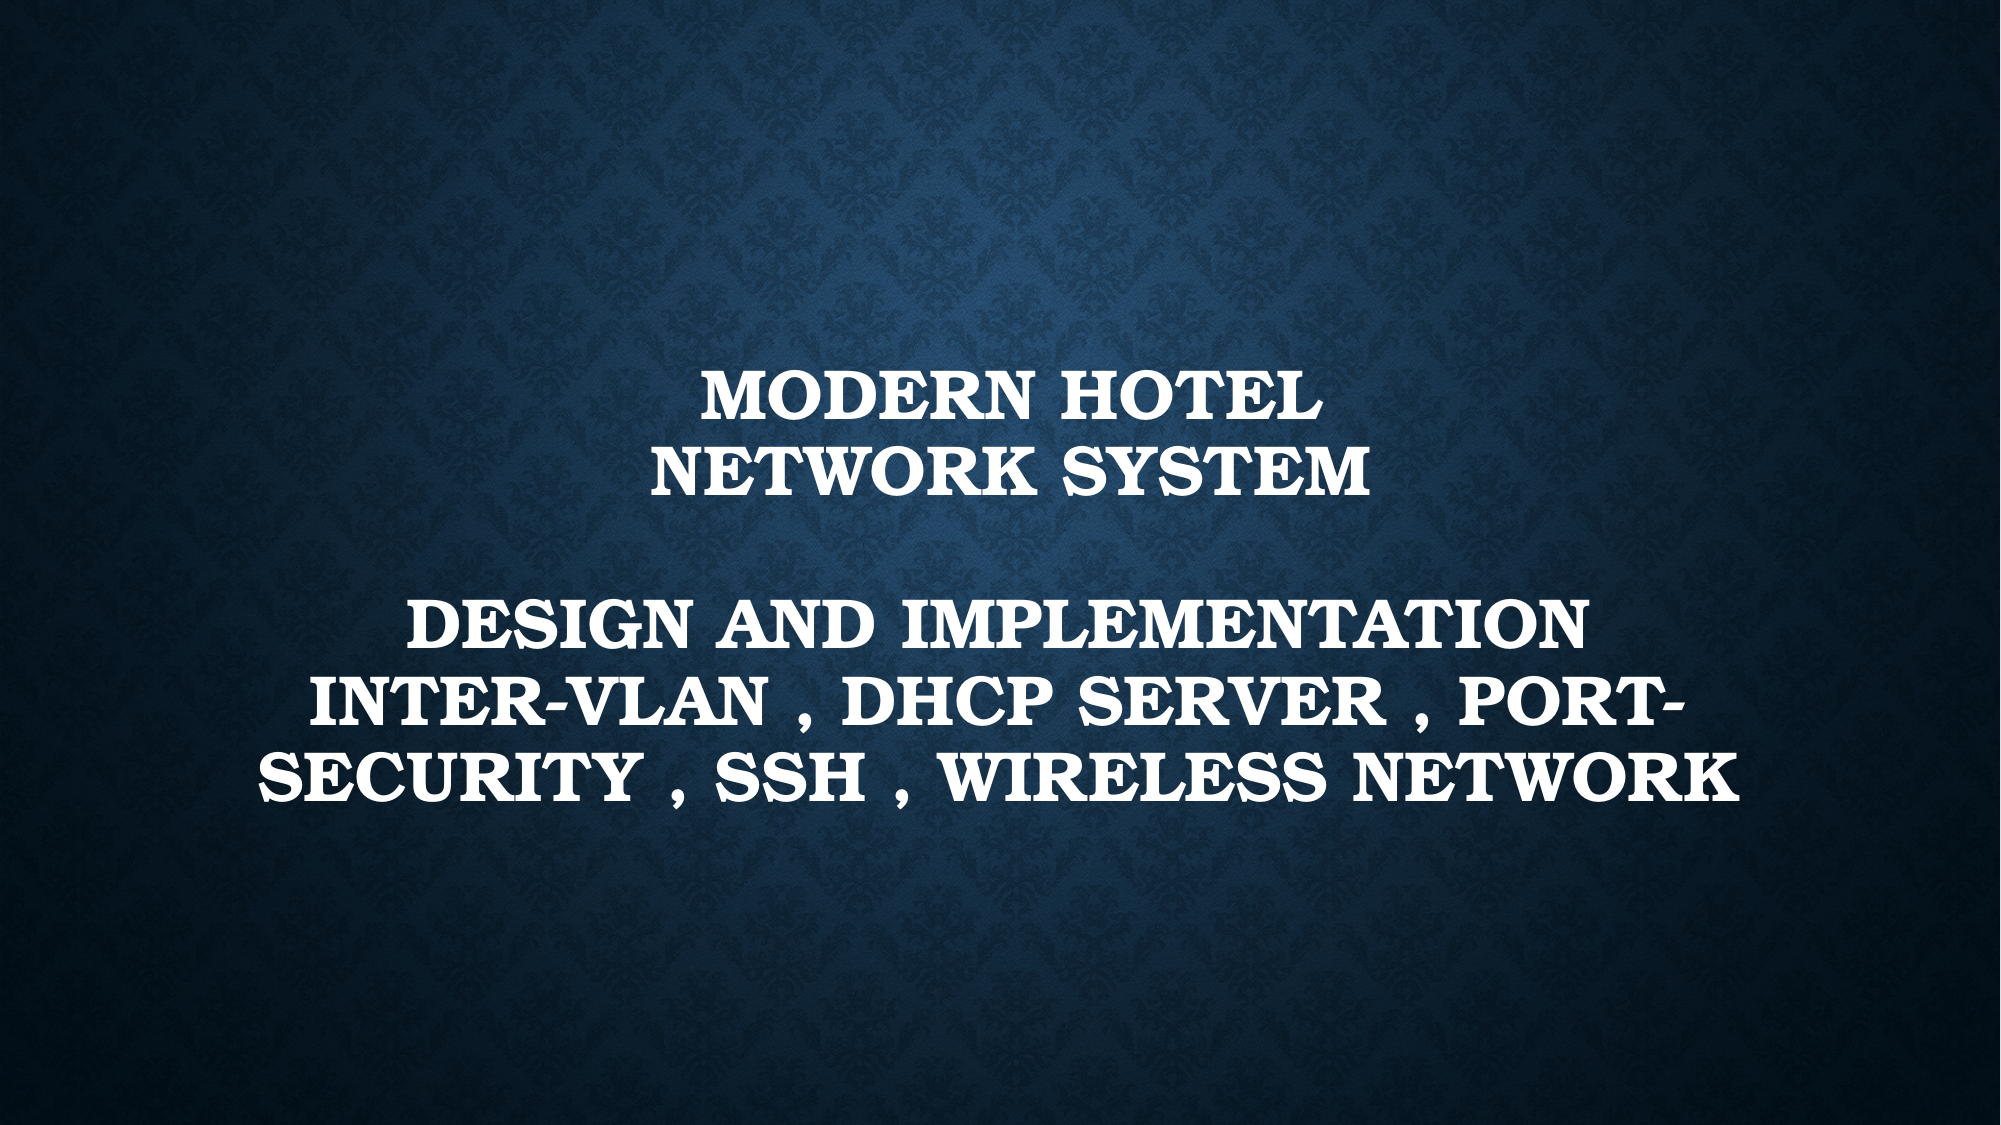

# modern hotel network system design and implementation inter-vlan , dhcp server , port-security , ssh , wireless network